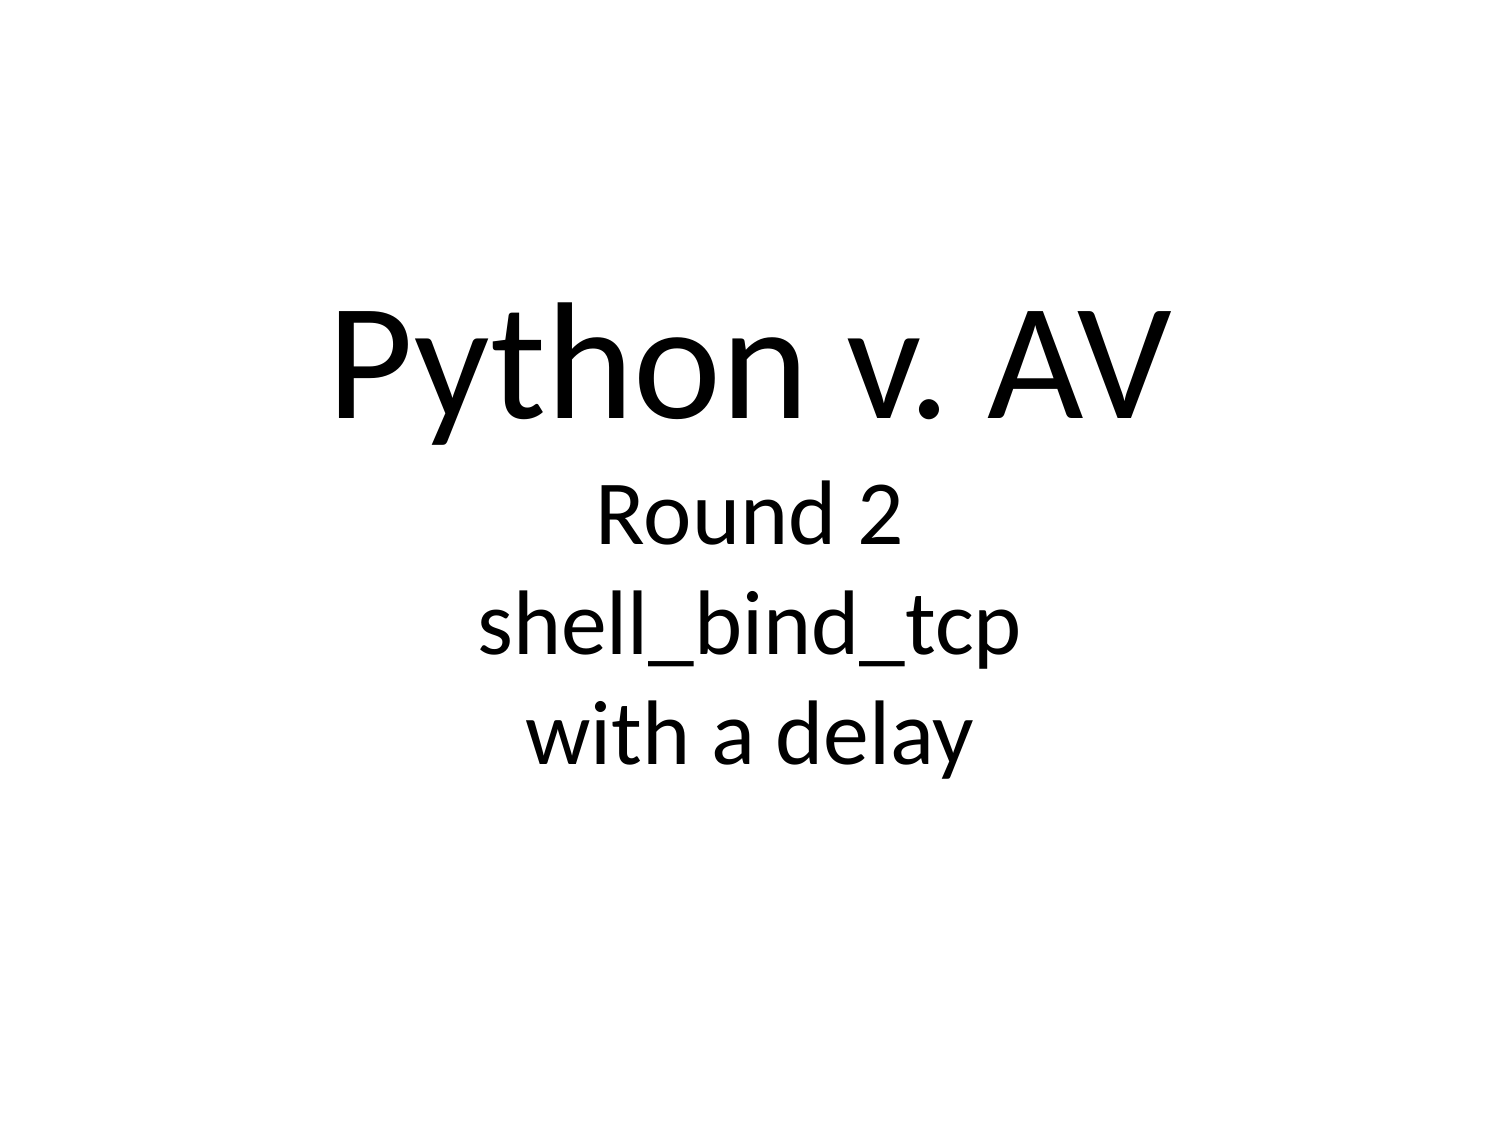

# Python v. AV Round 2 shell_bind_tcp with a delay